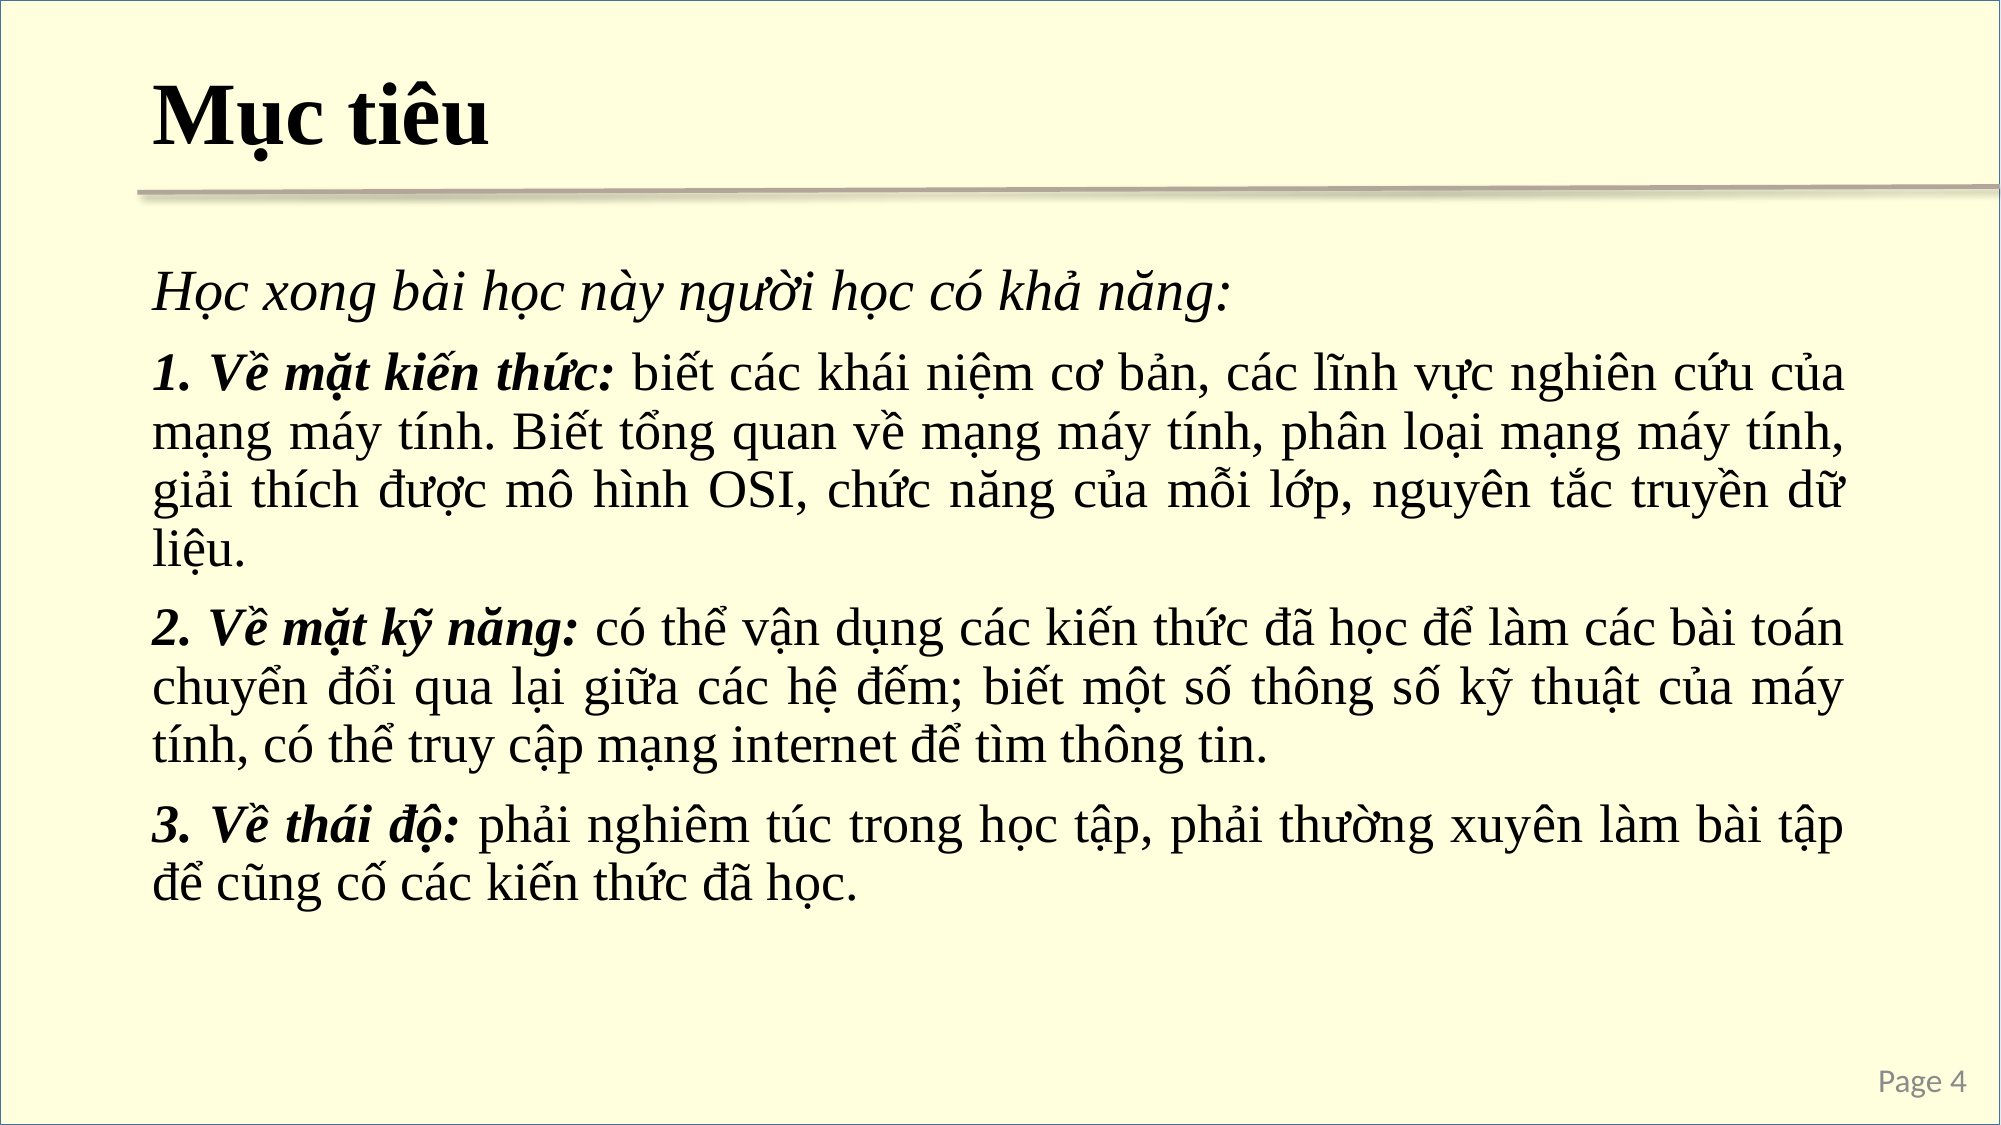

# Mục tiêu
Học xong bài học này người học có khả năng:
1. Về mặt kiến thức: biết các khái niệm cơ bản, các lĩnh vực nghiên cứu của mạng máy tính. Biết tổng quan về mạng máy tính, phân loại mạng máy tính, giải thích được mô hình OSI, chức năng của mỗi lớp, nguyên tắc truyền dữ liệu.
2. Về mặt kỹ năng: có thể vận dụng các kiến thức đã học để làm các bài toán chuyển đổi qua lại giữa các hệ đếm; biết một số thông số kỹ thuật của máy tính, có thể truy cập mạng internet để tìm thông tin.
3. Về thái độ: phải nghiêm túc trong học tập, phải thường xuyên làm bài tập để cũng cố các kiến thức đã học.
Page 4